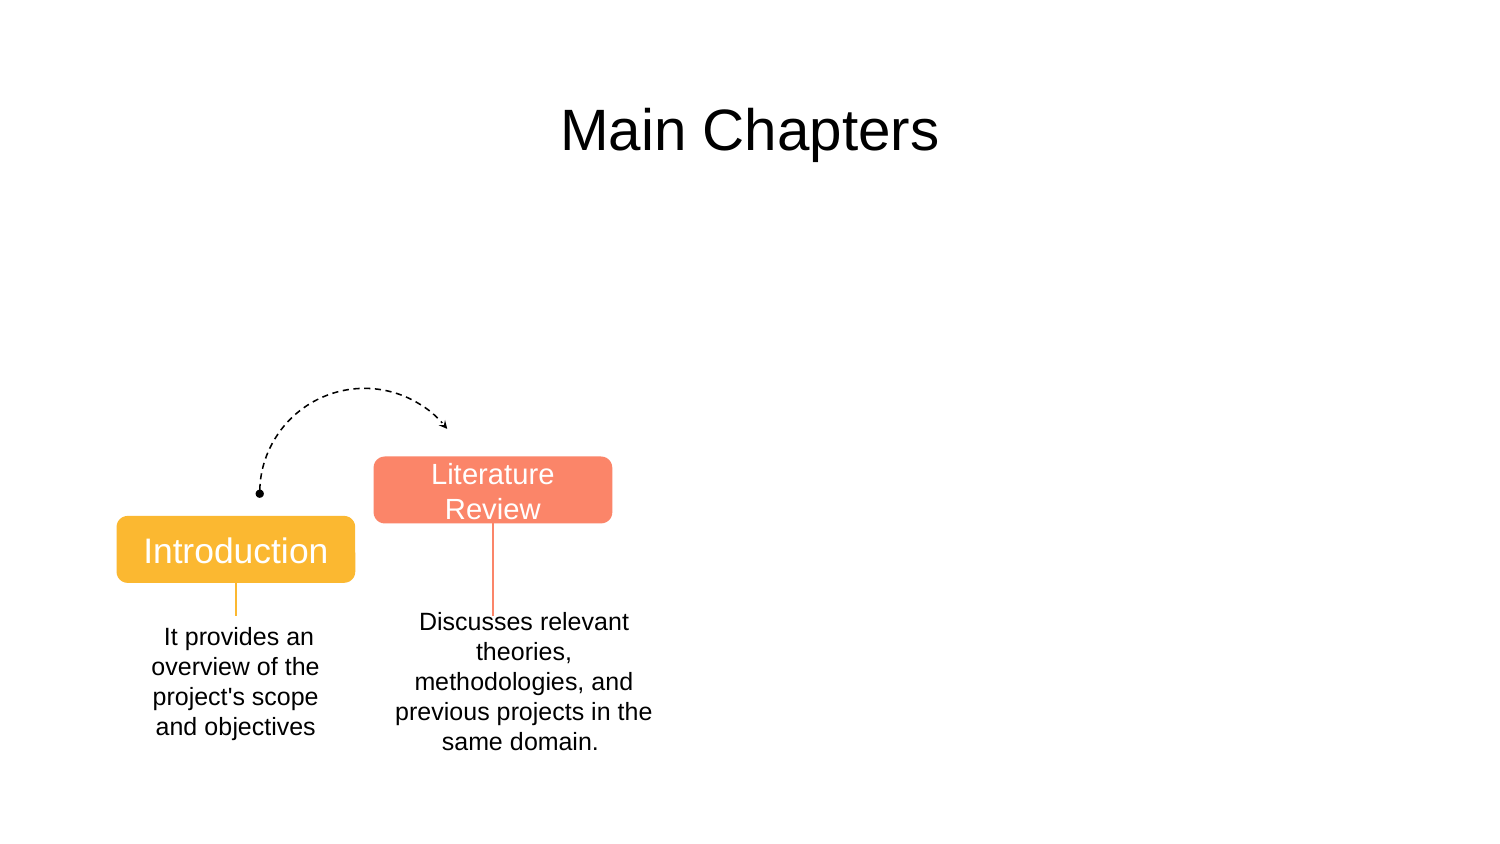

# Main Chapters

Literature Review
Discusses relevant theories, methodologies, and previous projects in the same domain.
Introduction
 It provides an overview of the project's scope and objectives